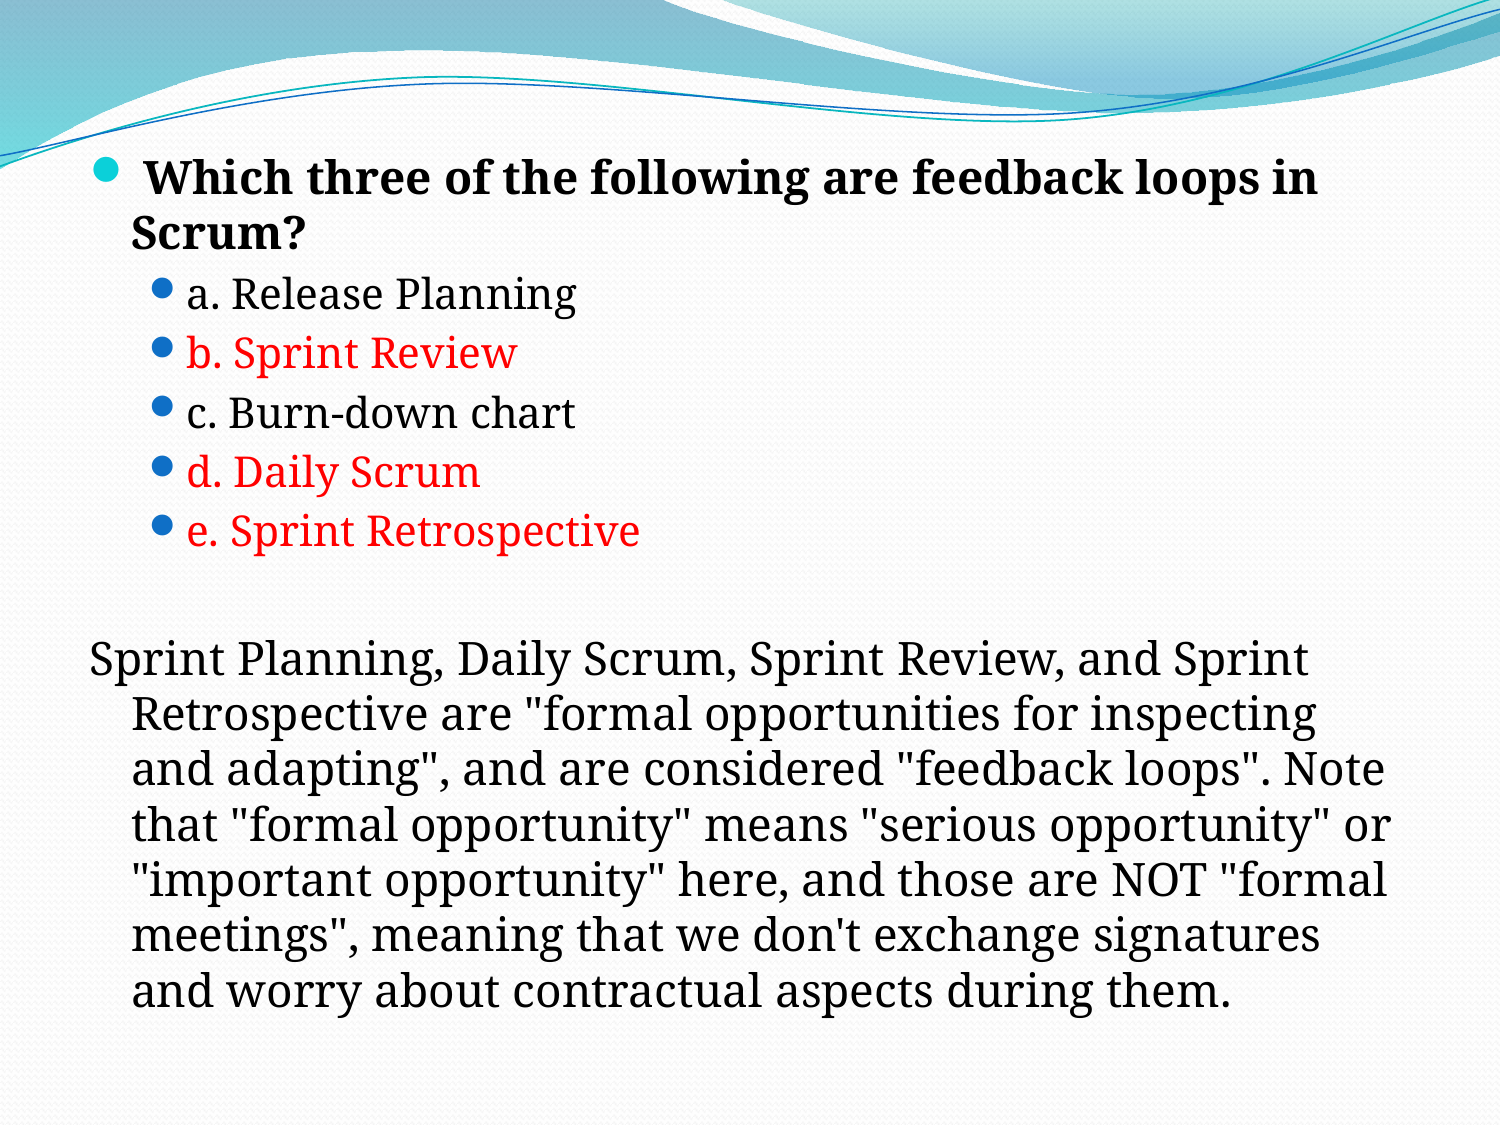

Which three of the following are feedback loops in Scrum?
a. Release Planning
b. Sprint Review
c. Burn-down chart
d. Daily Scrum
e. Sprint Retrospective

Sprint Planning, Daily Scrum, Sprint Review, and Sprint Retrospective are "formal opportunities for inspecting and adapting", and are considered "feedback loops". Note that "formal opportunity" means "serious opportunity" or "important opportunity" here, and those are NOT "formal meetings", meaning that we don't exchange signatures and worry about contractual aspects during them.